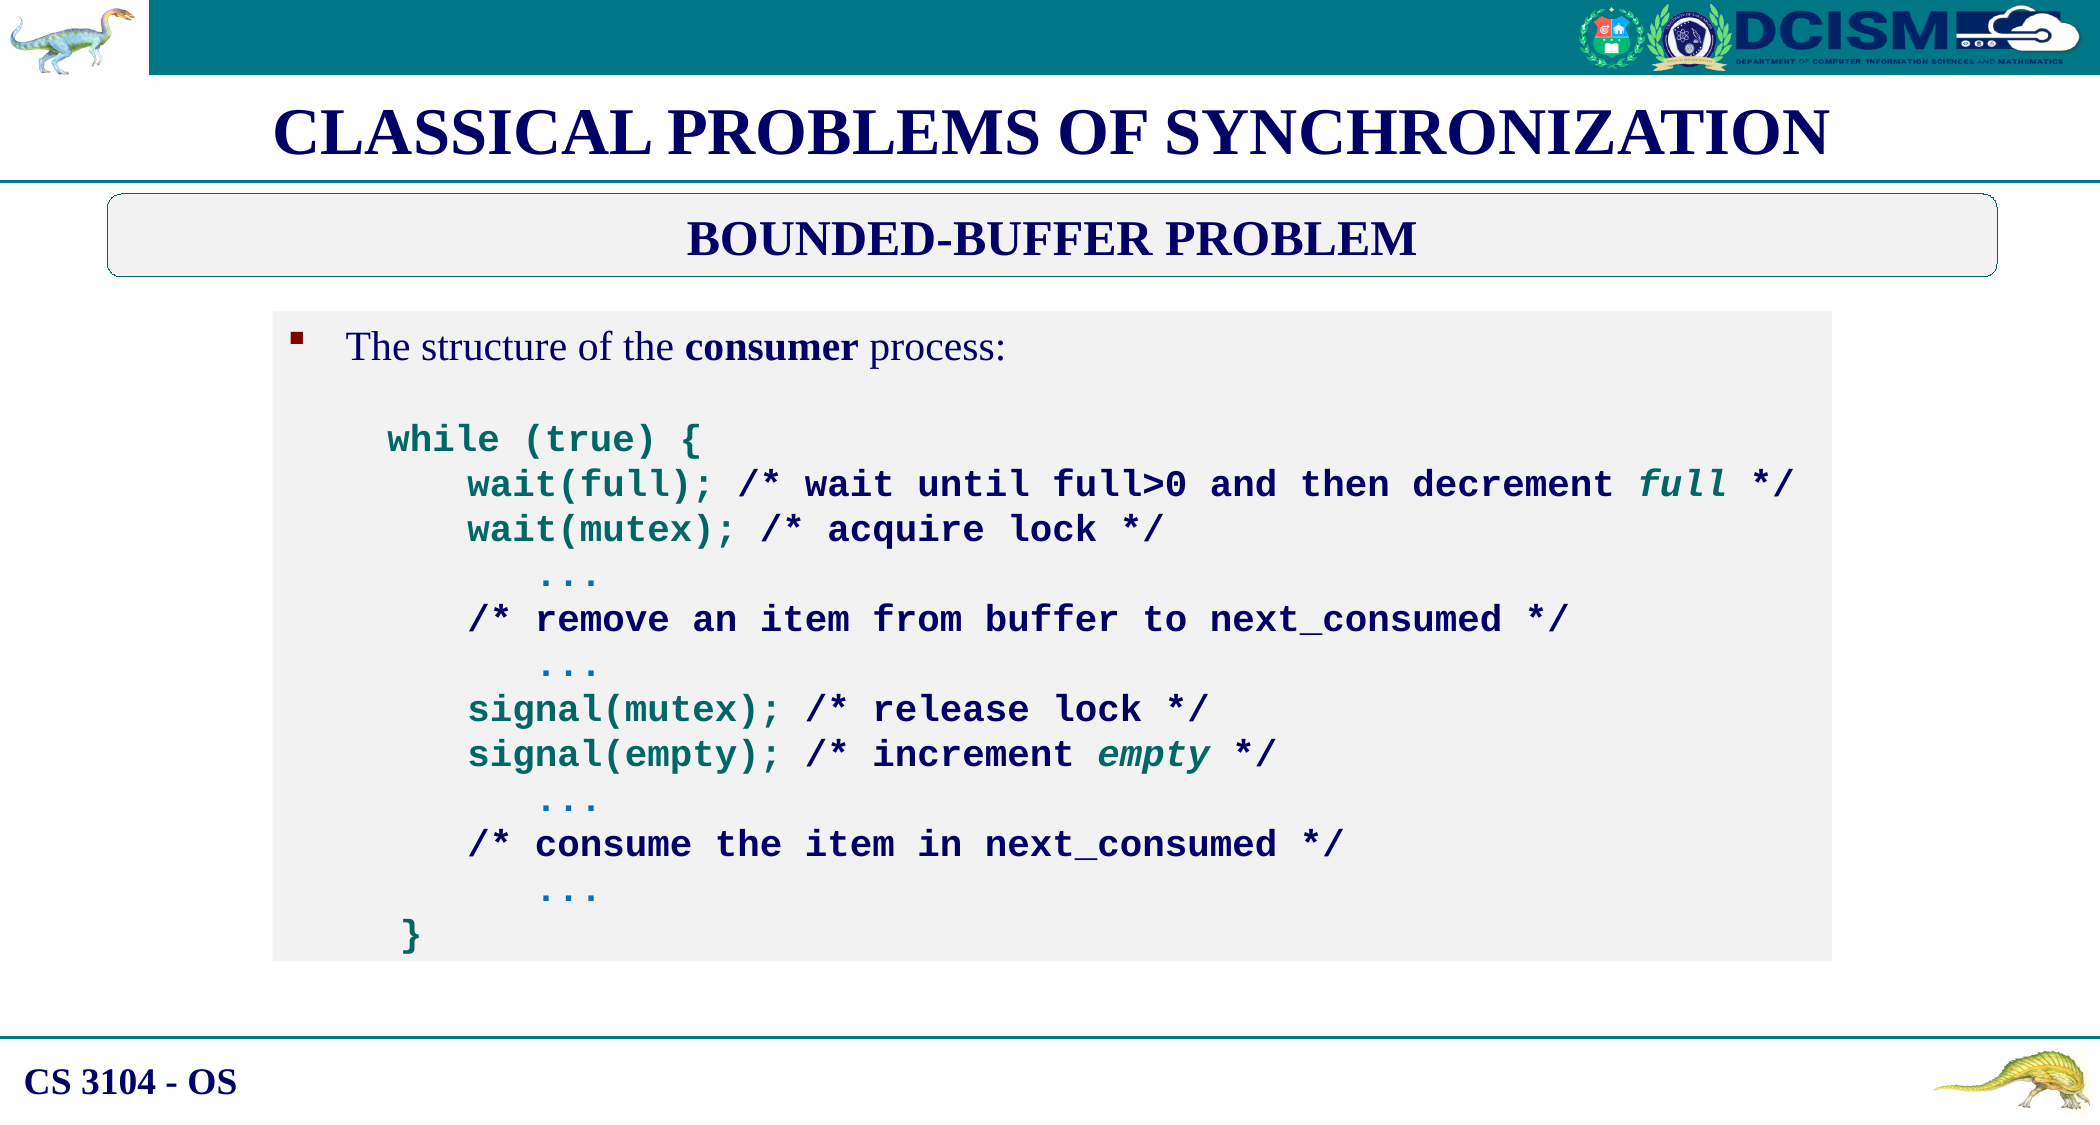

CLASSICAL PROBLEMS OF SYNCHRONIZATION
BOUNDED-BUFFER PROBLEM
The structure of the consumer process:

     while (true) {
        wait(full); /* wait until full>0 and then decrement full */
        wait(mutex); /* acquire lock */
           ...
        /* remove an item from buffer to next_consumed */
           ...
        signal(mutex); /* release lock */
        signal(empty); /* increment empty */
           ...
        /* consume the item in next_consumed */
           ...
     }